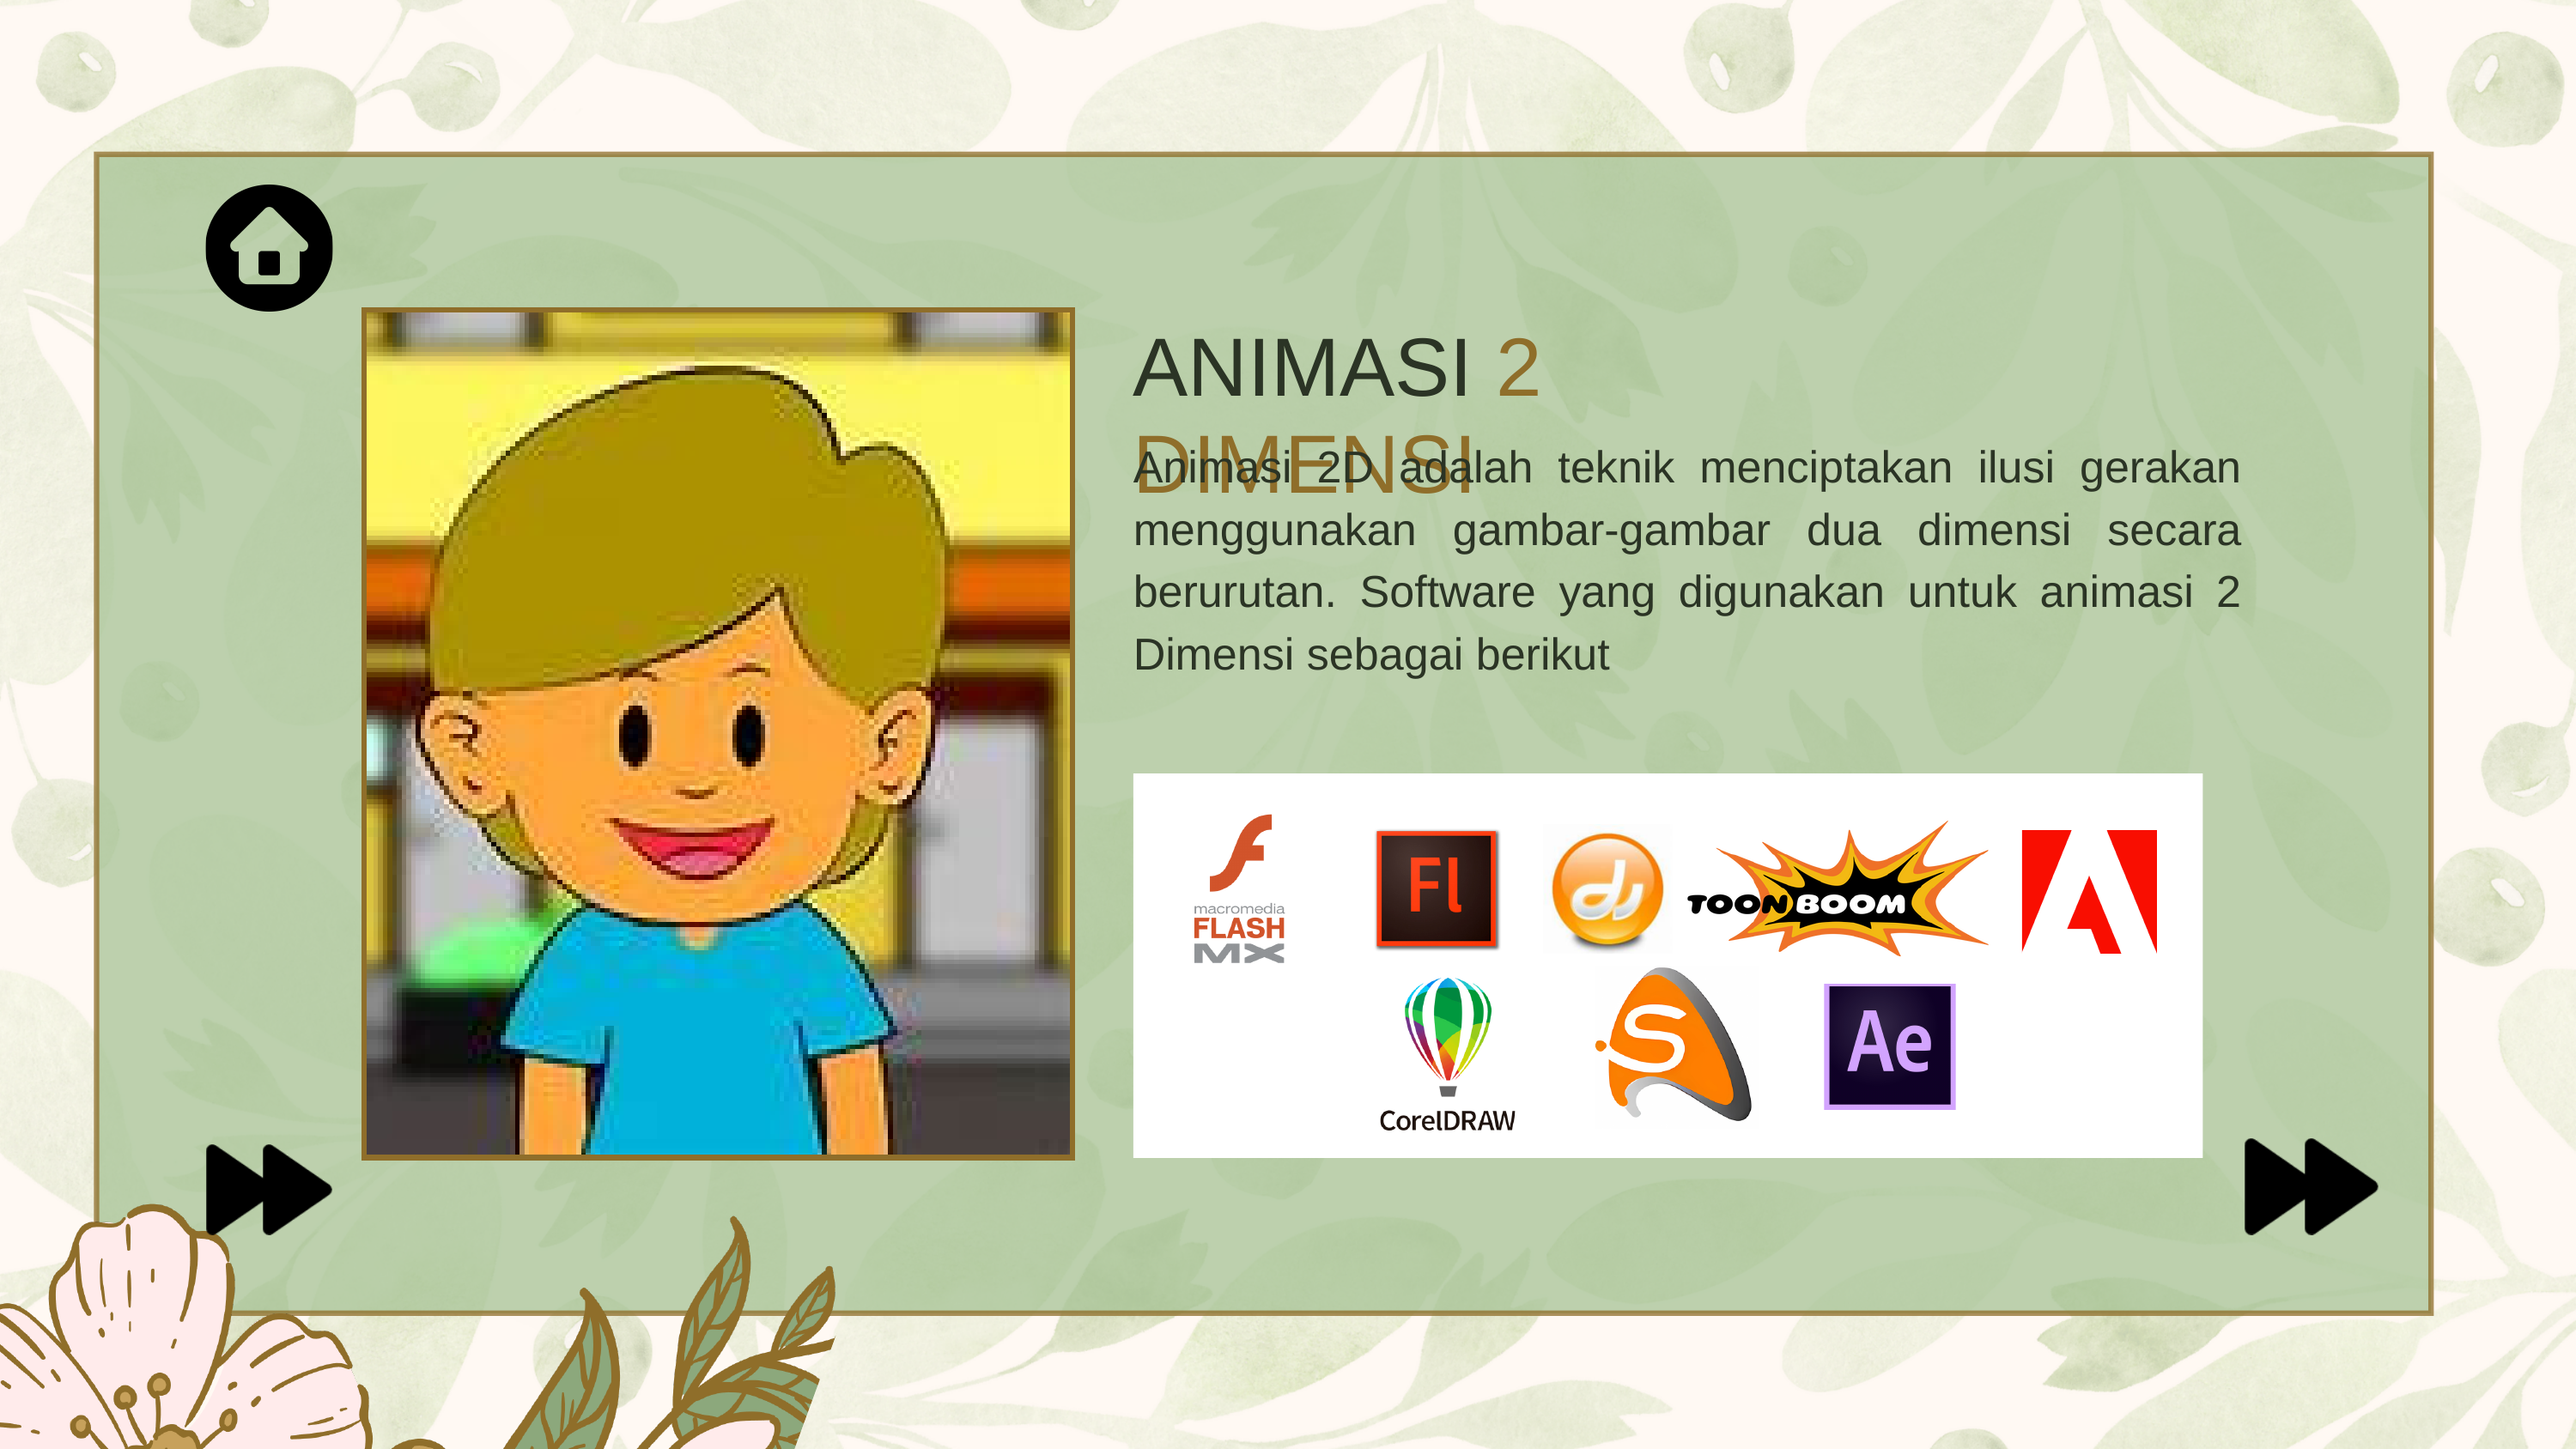

ANIMASI 2 DIMENSI
Animasi 2D adalah teknik menciptakan ilusi gerakan menggunakan gambar-gambar dua dimensi secara berurutan. Software yang digunakan untuk animasi 2 Dimensi sebagai berikut